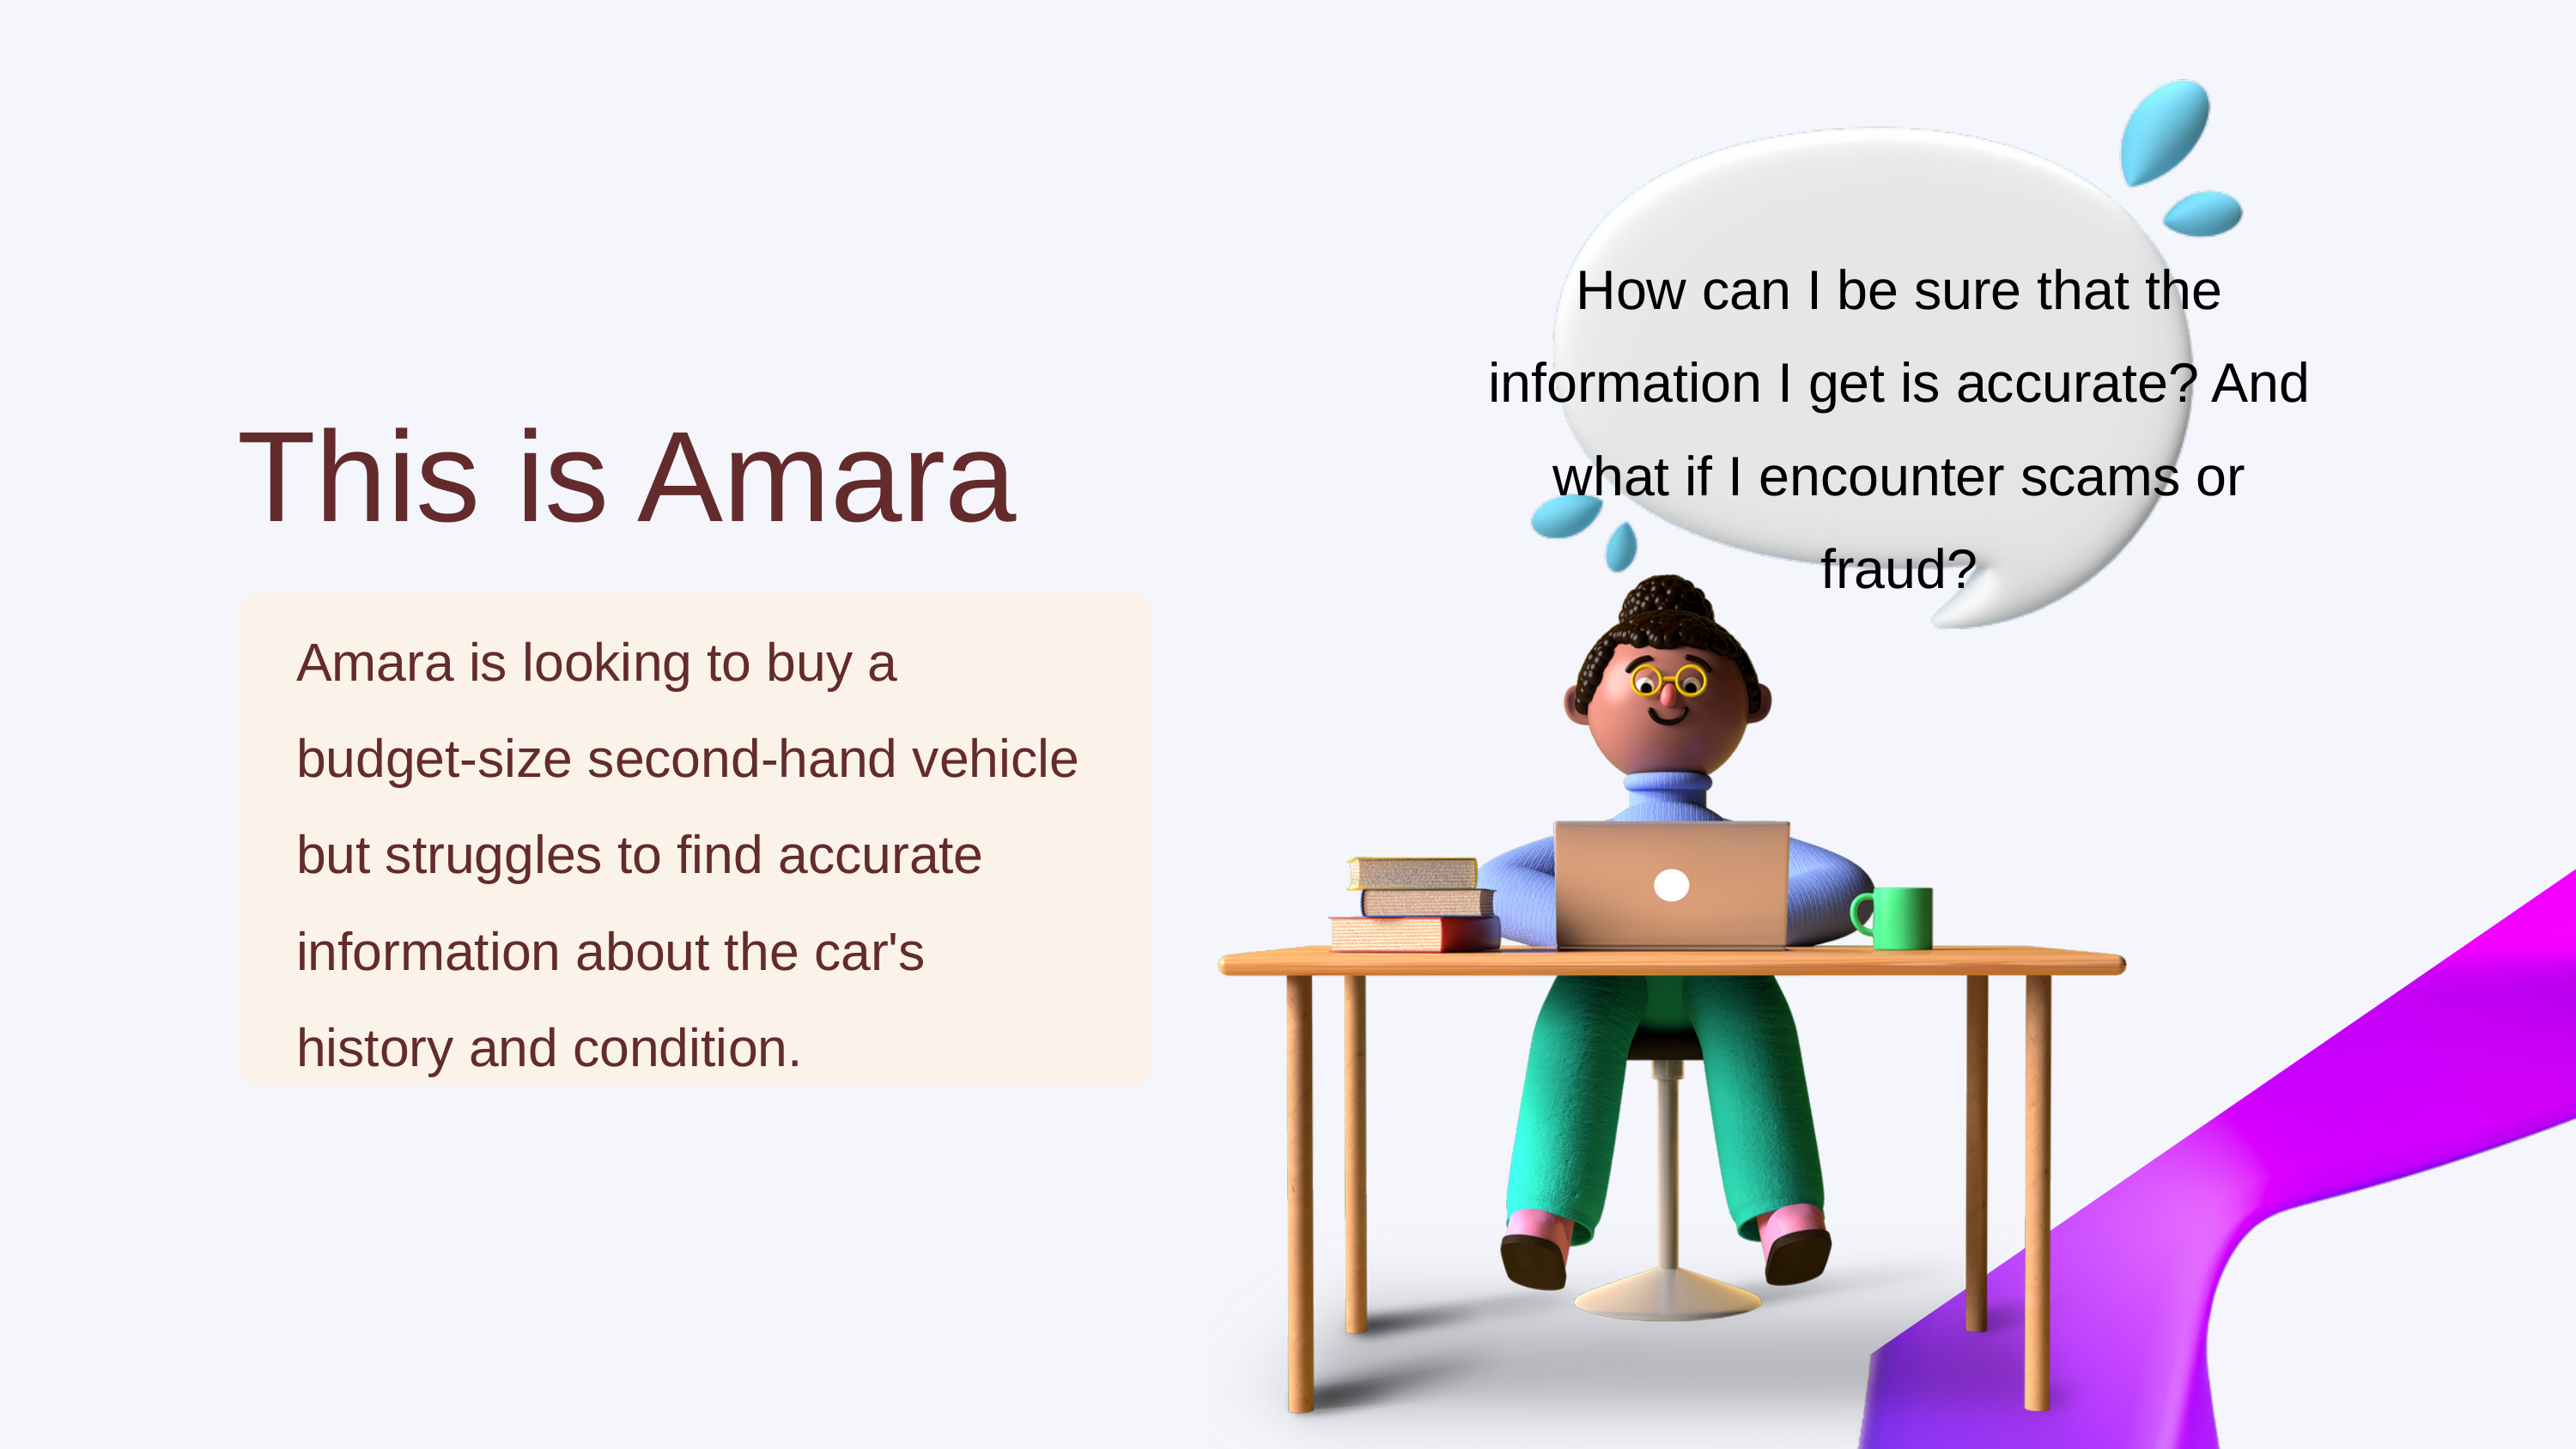

How can I be sure that the information I get is accurate? And what if I encounter scams or fraud?
This is Amara

Amara is looking to buy a budget-size second-hand vehicle but struggles to find accurate information about the car's history and condition.